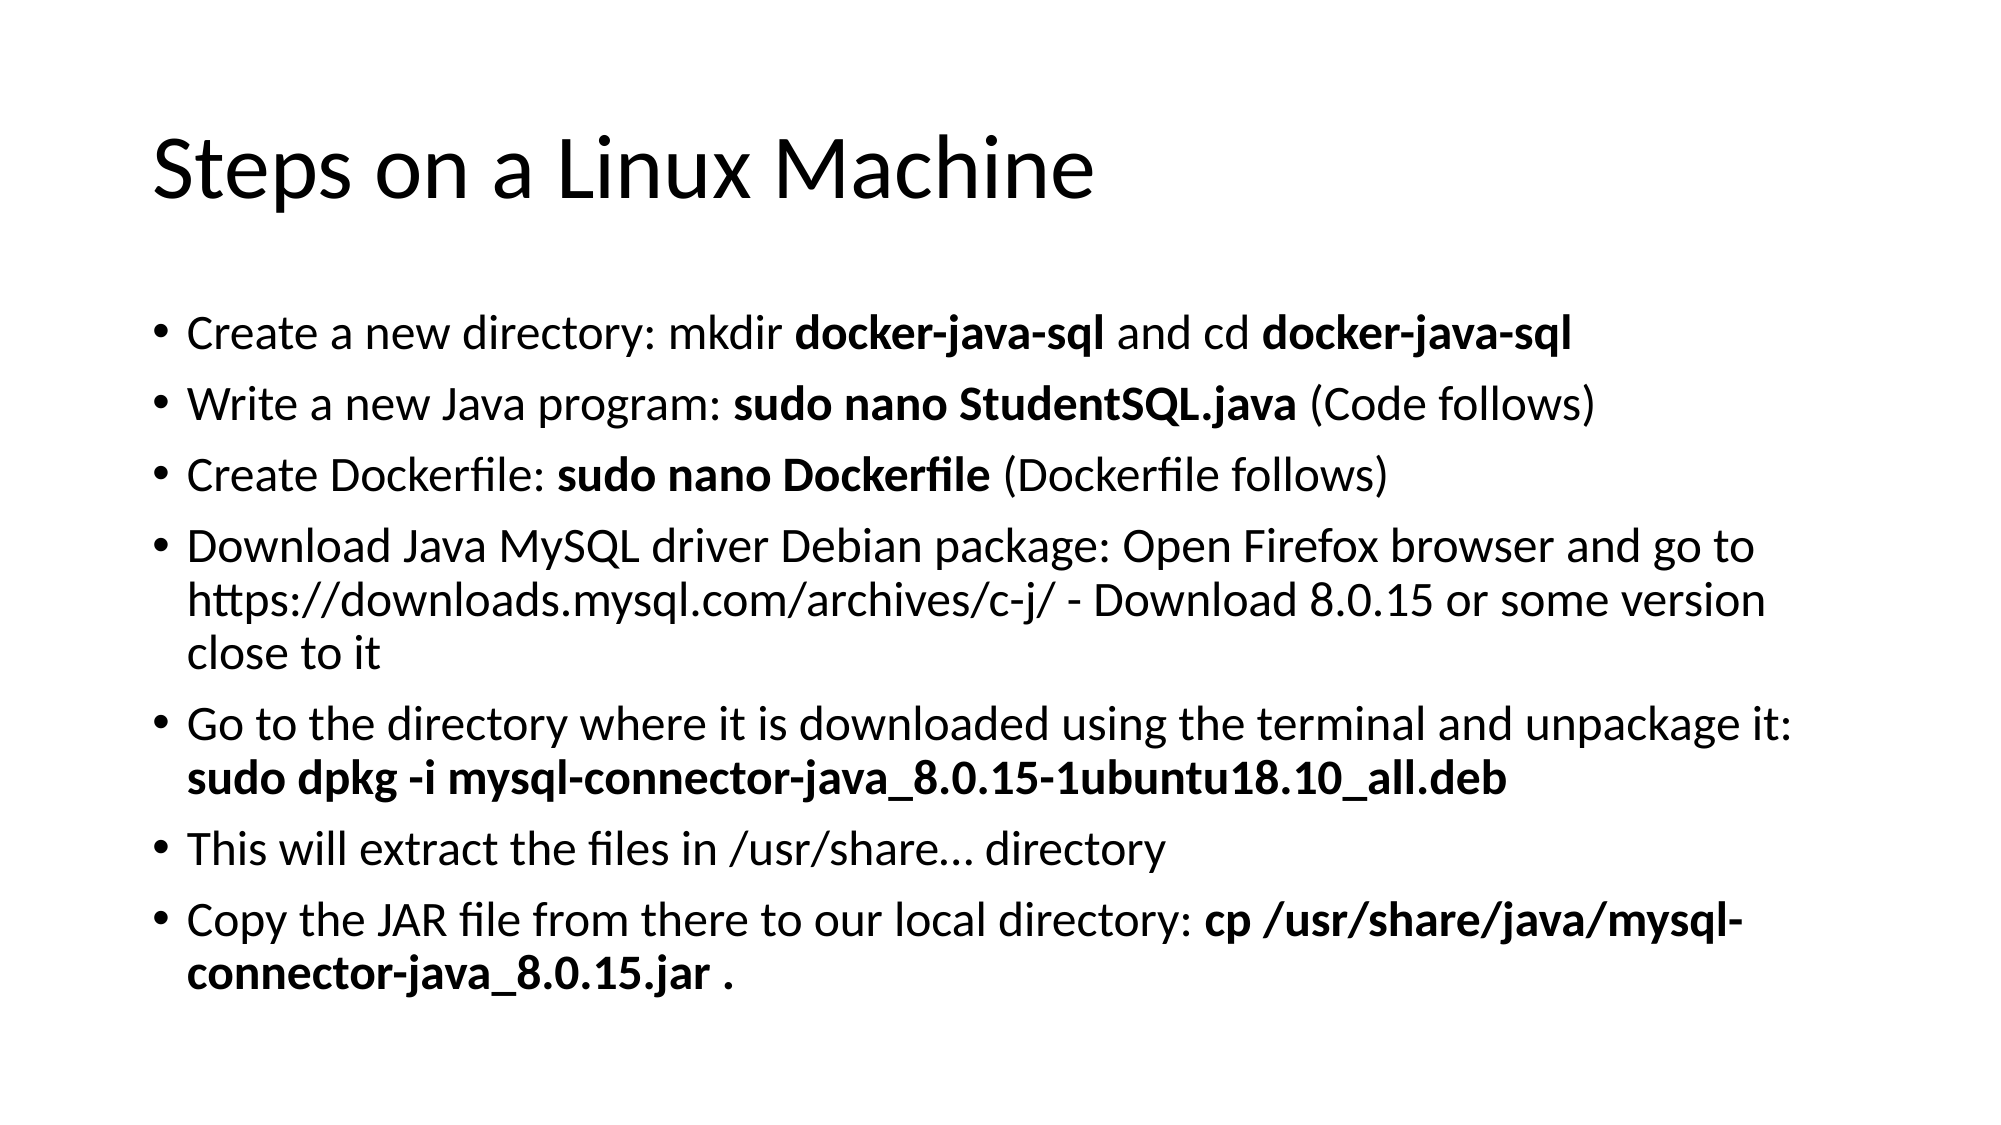

# Steps on a Linux Machine
Create a new directory: mkdir docker-java-sql and cd docker-java-sql
Write a new Java program: sudo nano StudentSQL.java (Code follows)
Create Dockerfile: sudo nano Dockerfile (Dockerfile follows)
Download Java MySQL driver Debian package: Open Firefox browser and go to https://downloads.mysql.com/archives/c-j/ - Download 8.0.15 or some version close to it
Go to the directory where it is downloaded using the terminal and unpackage it: sudo dpkg -i mysql-connector-java_8.0.15-1ubuntu18.10_all.deb
This will extract the files in /usr/share… directory
Copy the JAR file from there to our local directory: cp /usr/share/java/mysql-connector-java_8.0.15.jar .